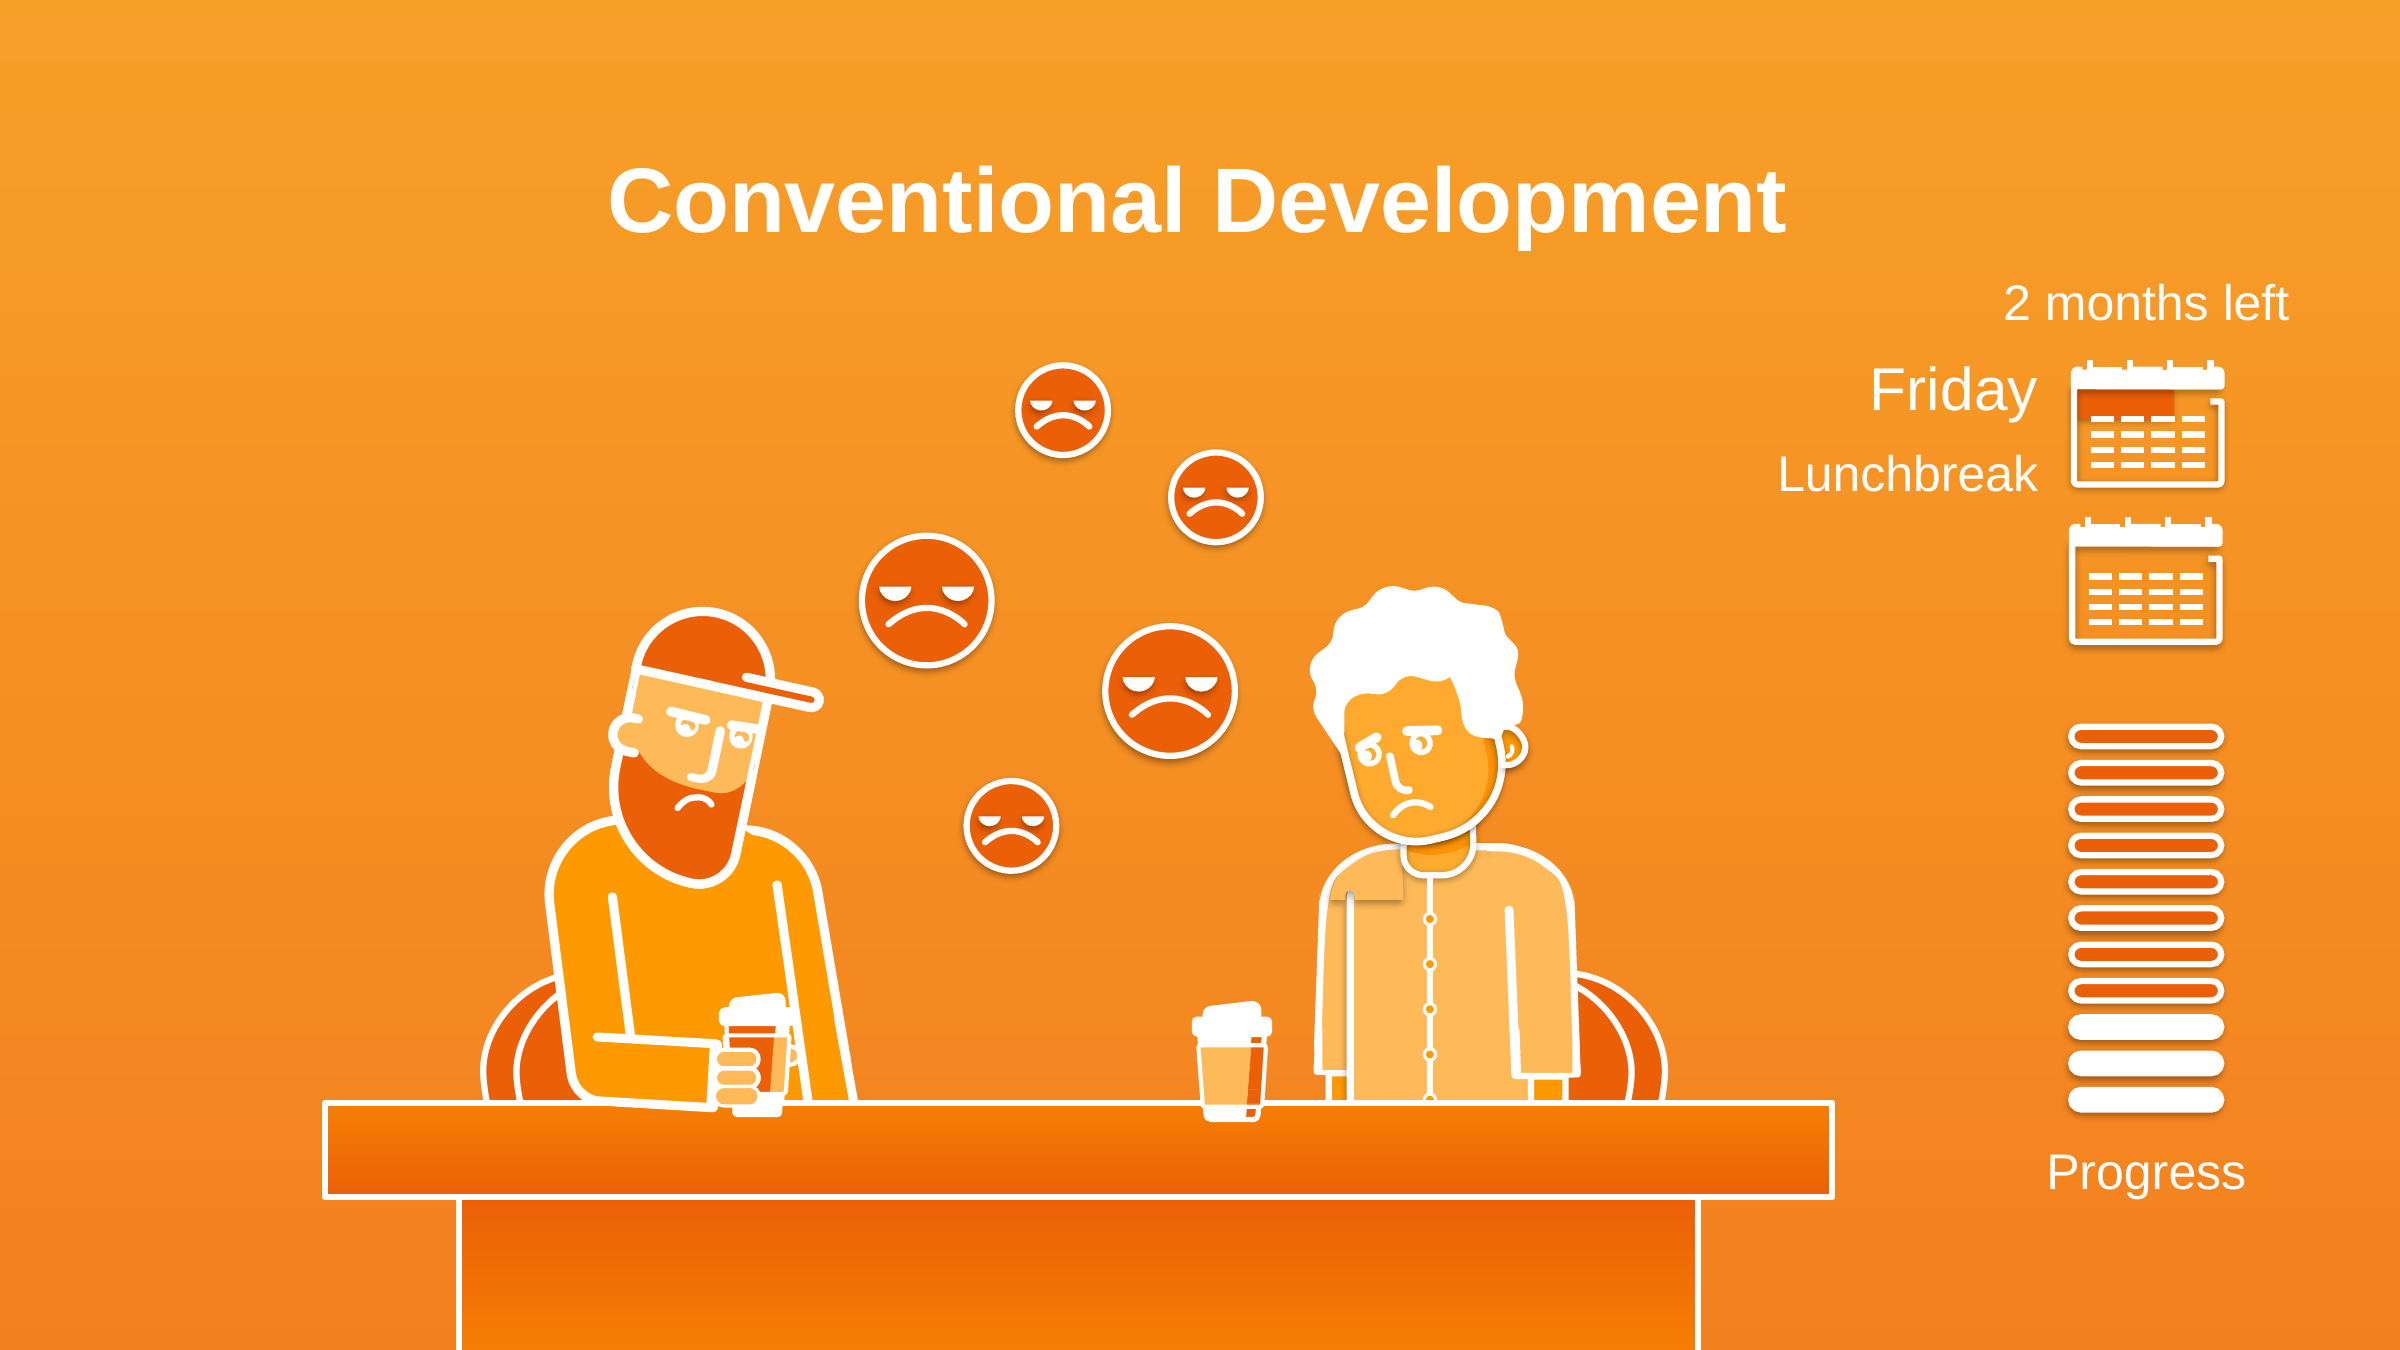

Conventional Development
2 months left
Friday

20 people

Lunchbreak

Progress